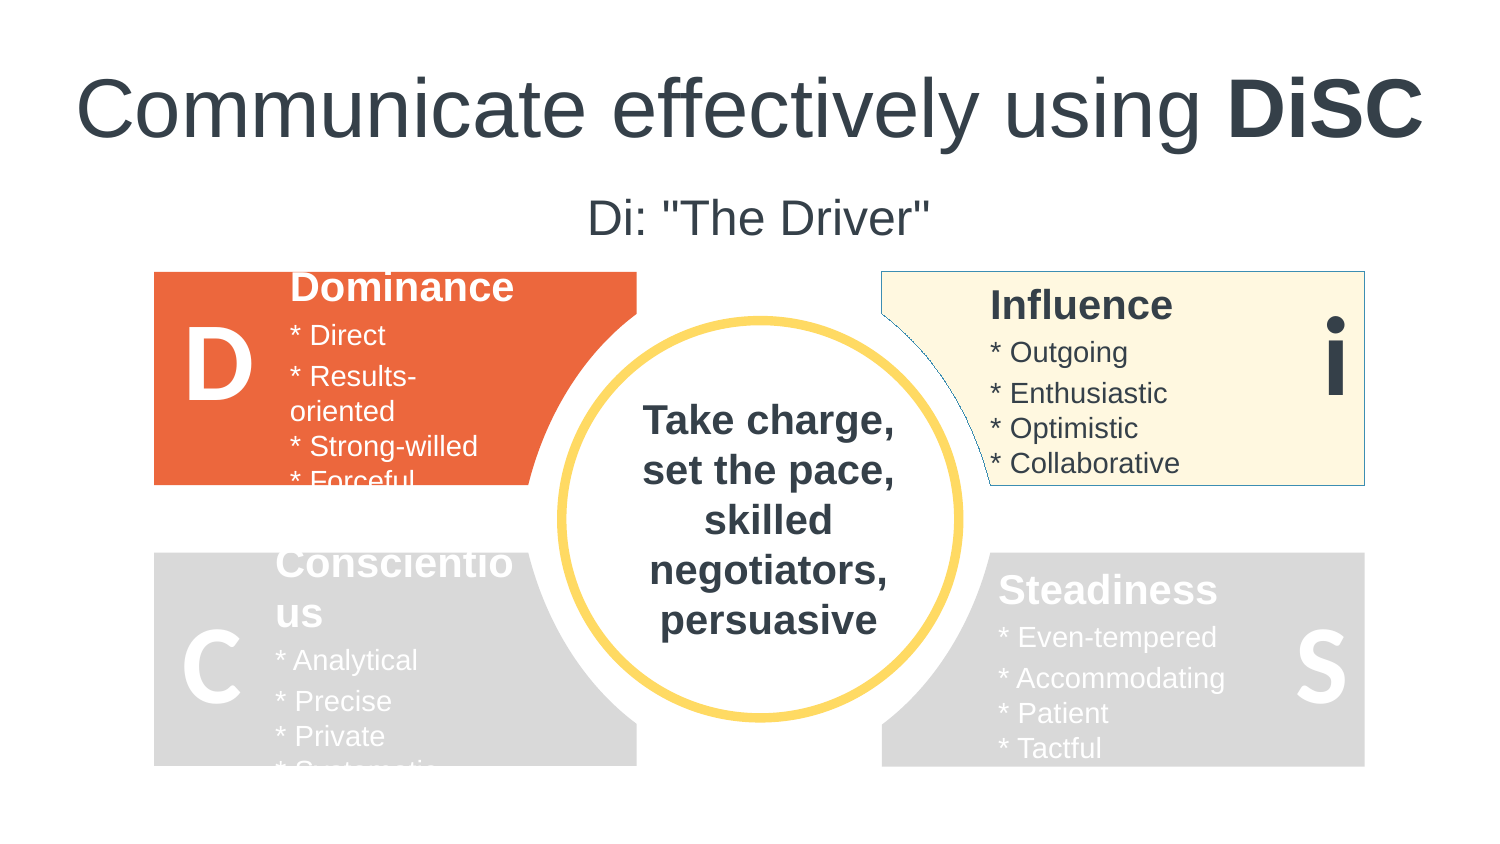

# Communicate effectively using DiSC
Di: "The Driver"
Influence
* Outgoing
* Enthusiastic
* Optimistic
* Collaborative

Dominance
* Direct
* Results-oriented
* Strong-willed
* Forceful

i
D

Take charge, set the pace, skilled negotiators, persuasive

Conscientious
* Analytical
* Precise
* Private
* Systematic
Steadiness
* Even-tempered
* Accommodating
* Patient
* Tactful
C
S